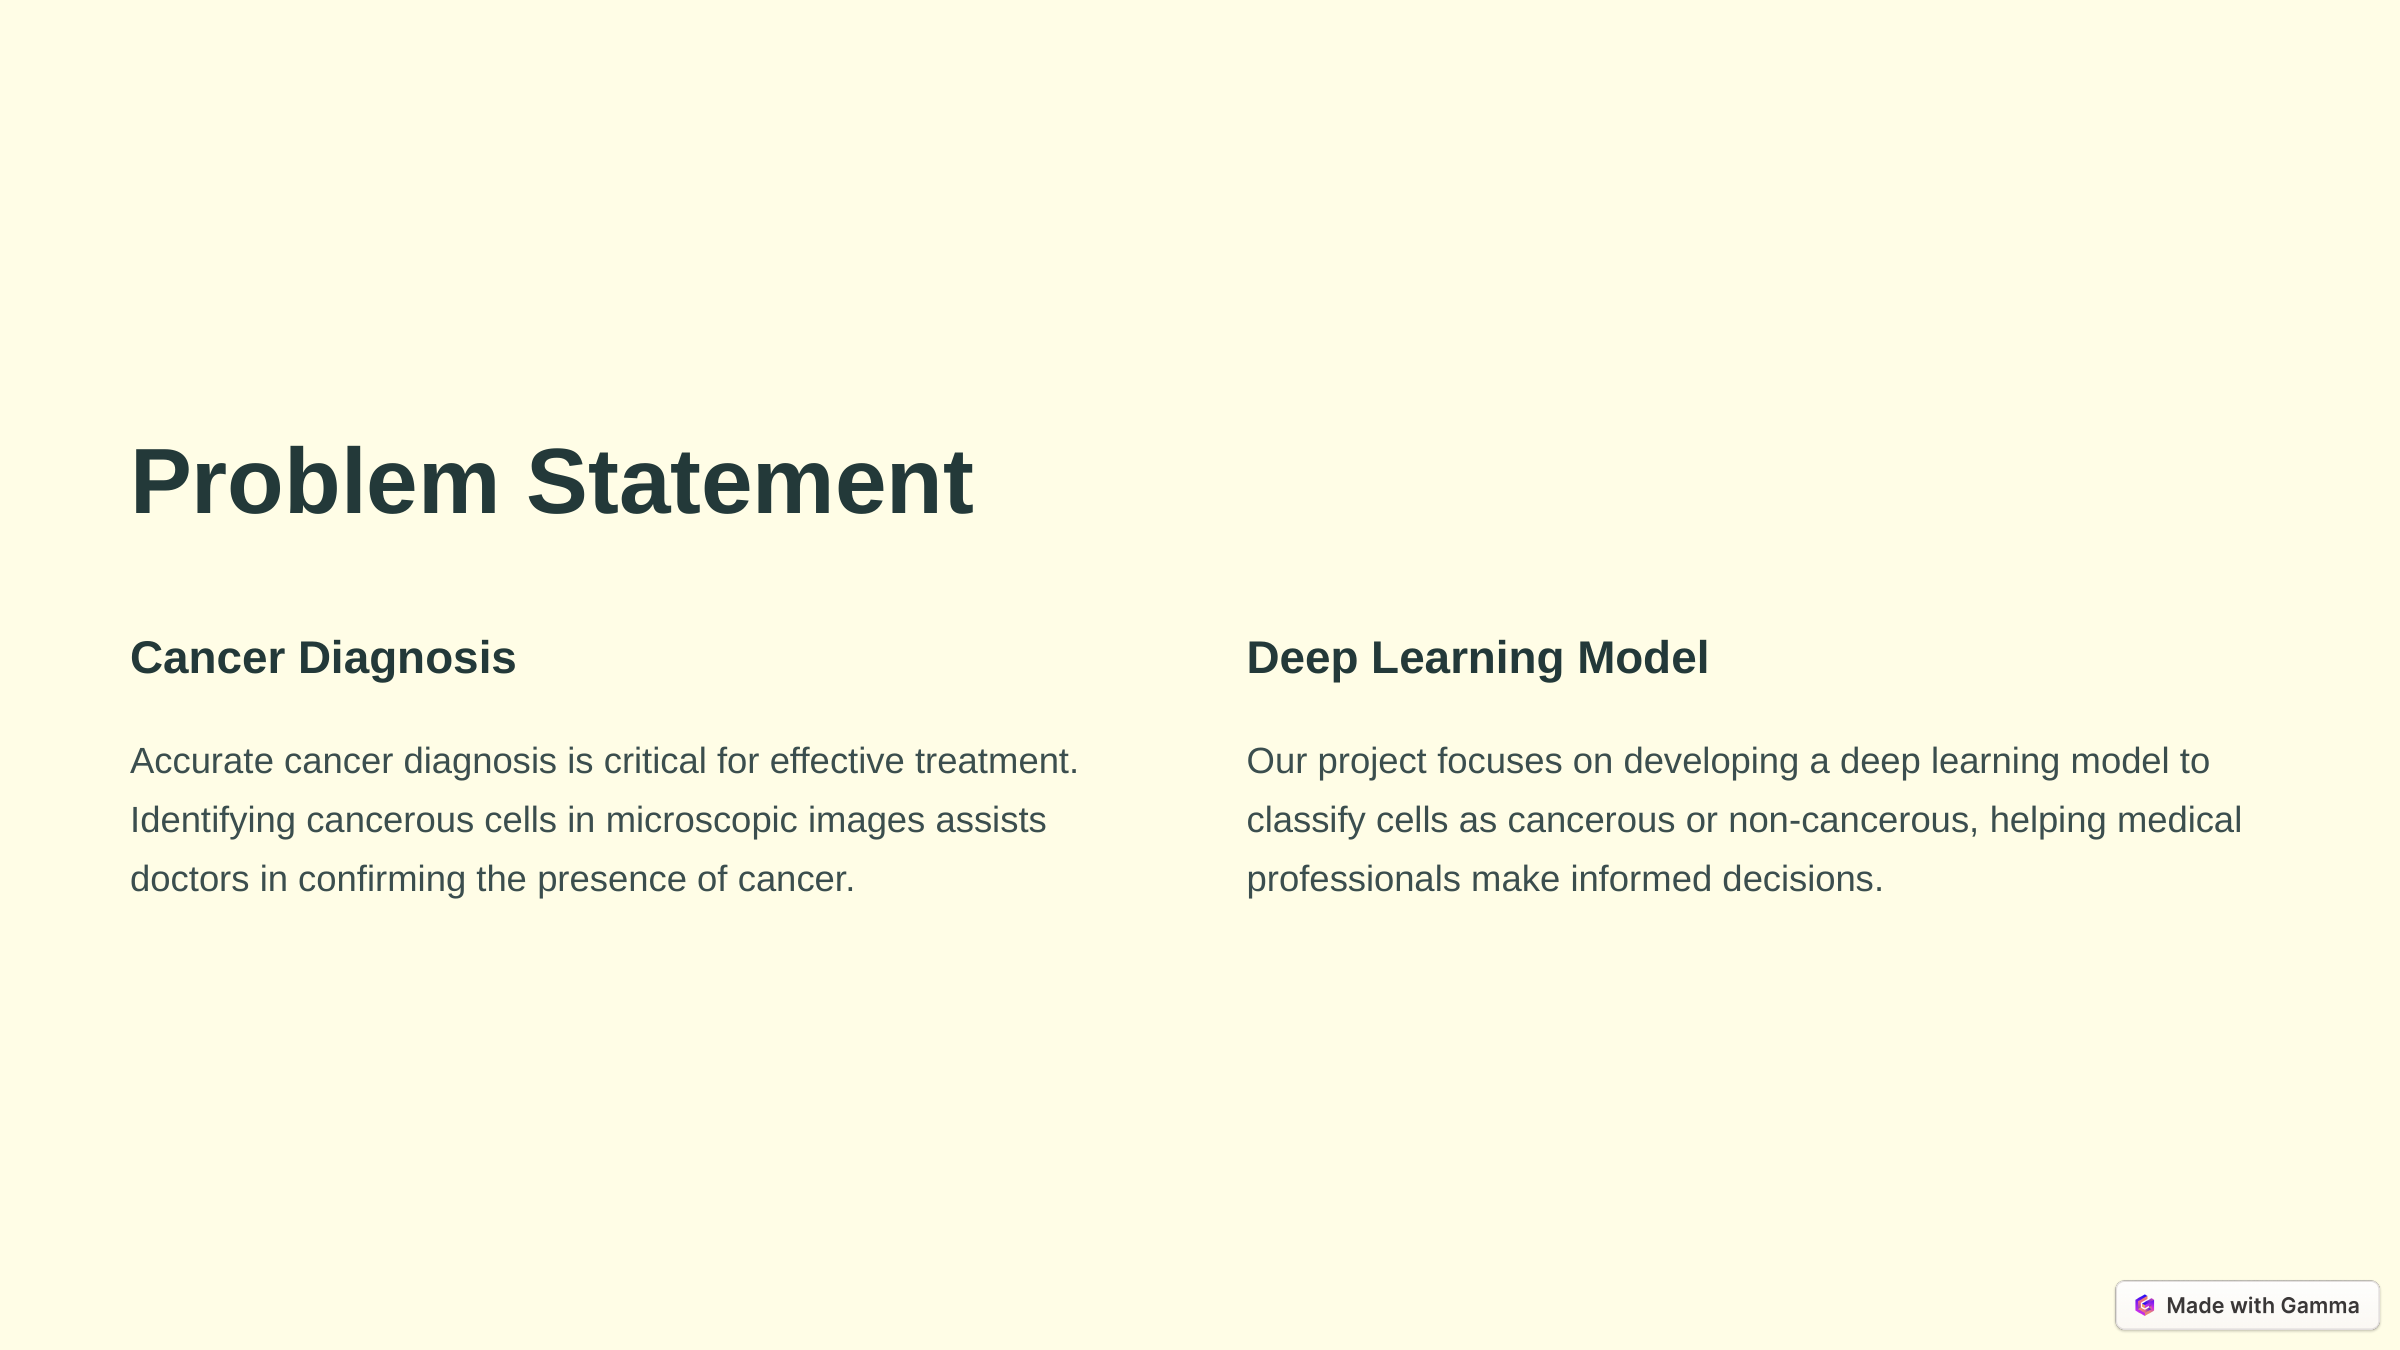

Problem Statement
Cancer Diagnosis
Deep Learning Model
Accurate cancer diagnosis is critical for effective treatment. Identifying cancerous cells in microscopic images assists doctors in confirming the presence of cancer.
Our project focuses on developing a deep learning model to classify cells as cancerous or non-cancerous, helping medical professionals make informed decisions.